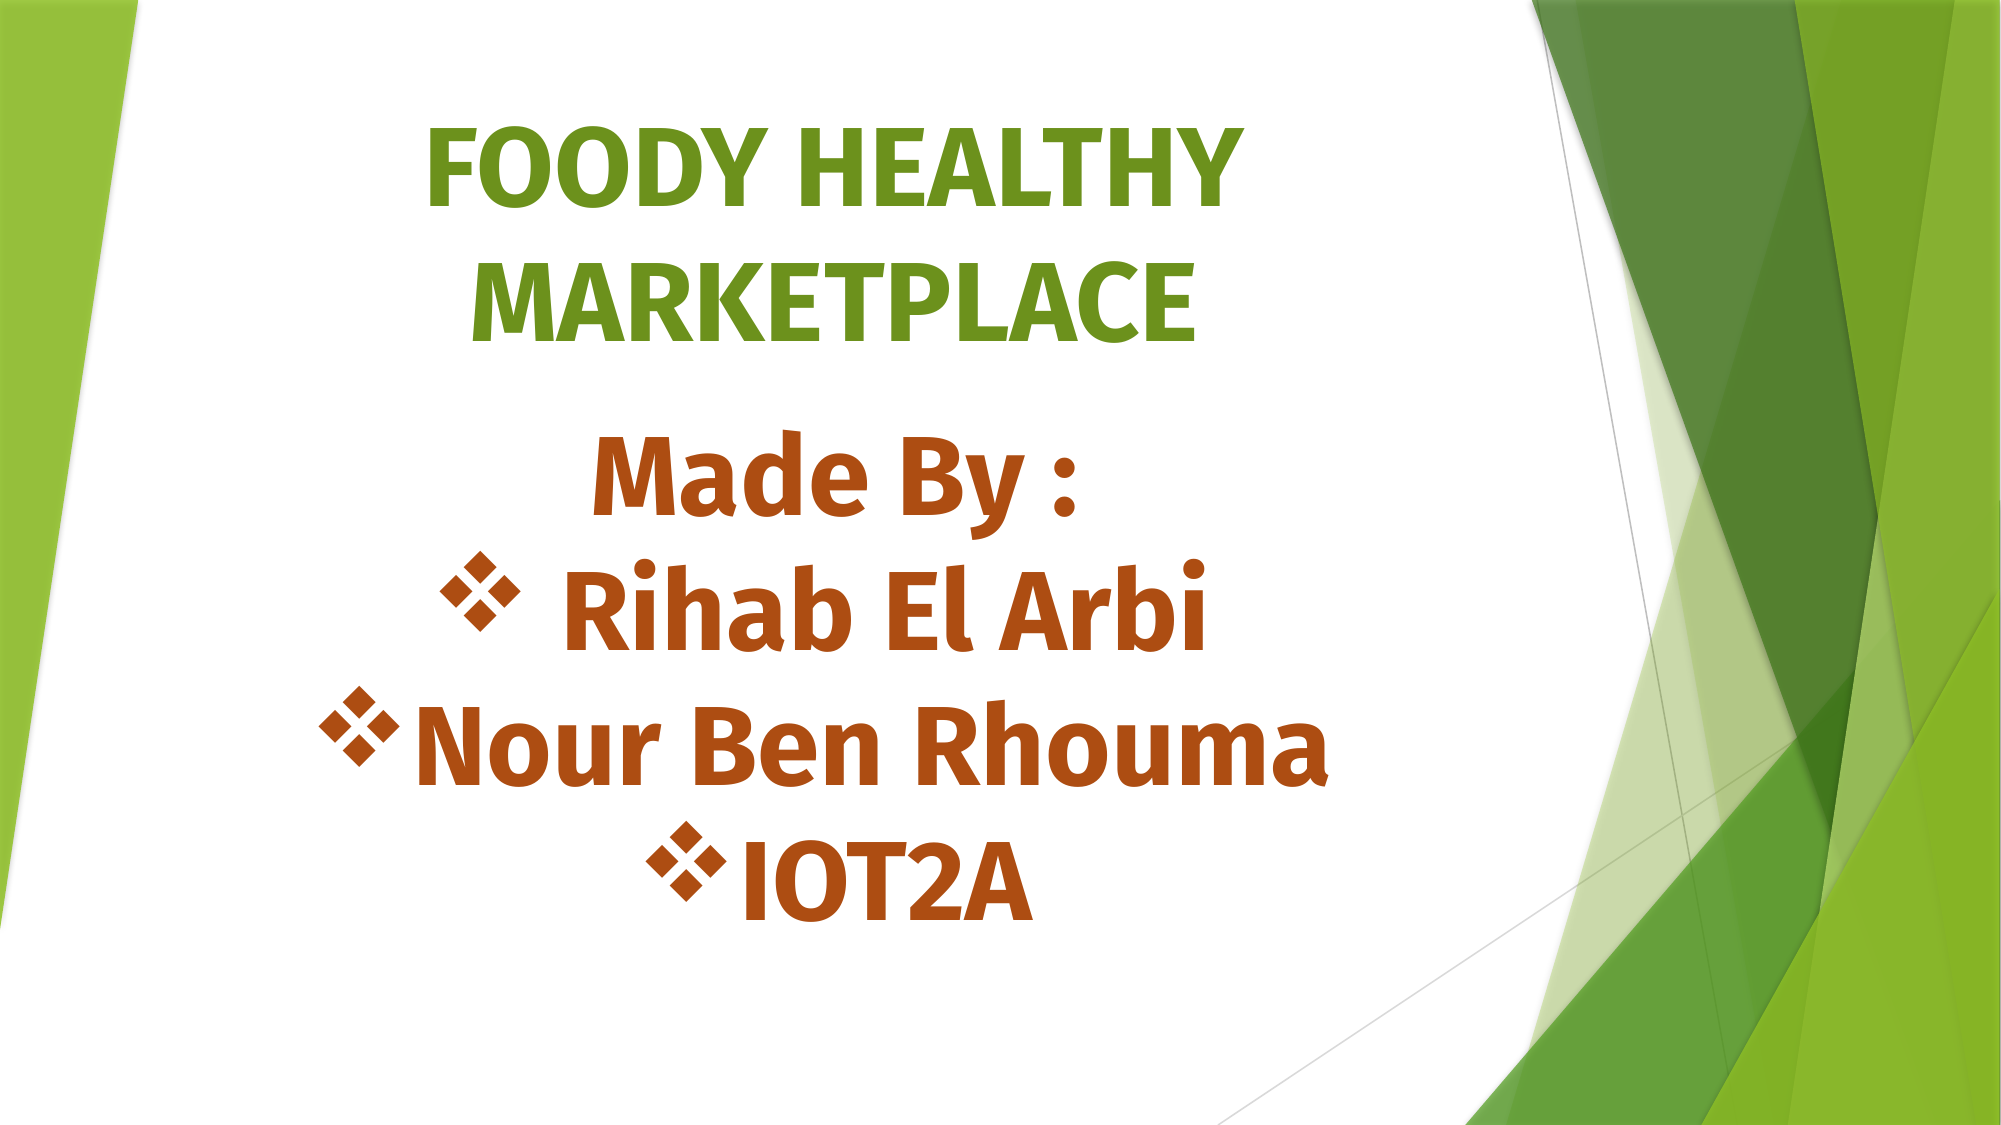

FOODY HEALTHY
MARKETPLACE
Made By :
 Rihab El Arbi
Nour Ben Rhouma
IOT2A